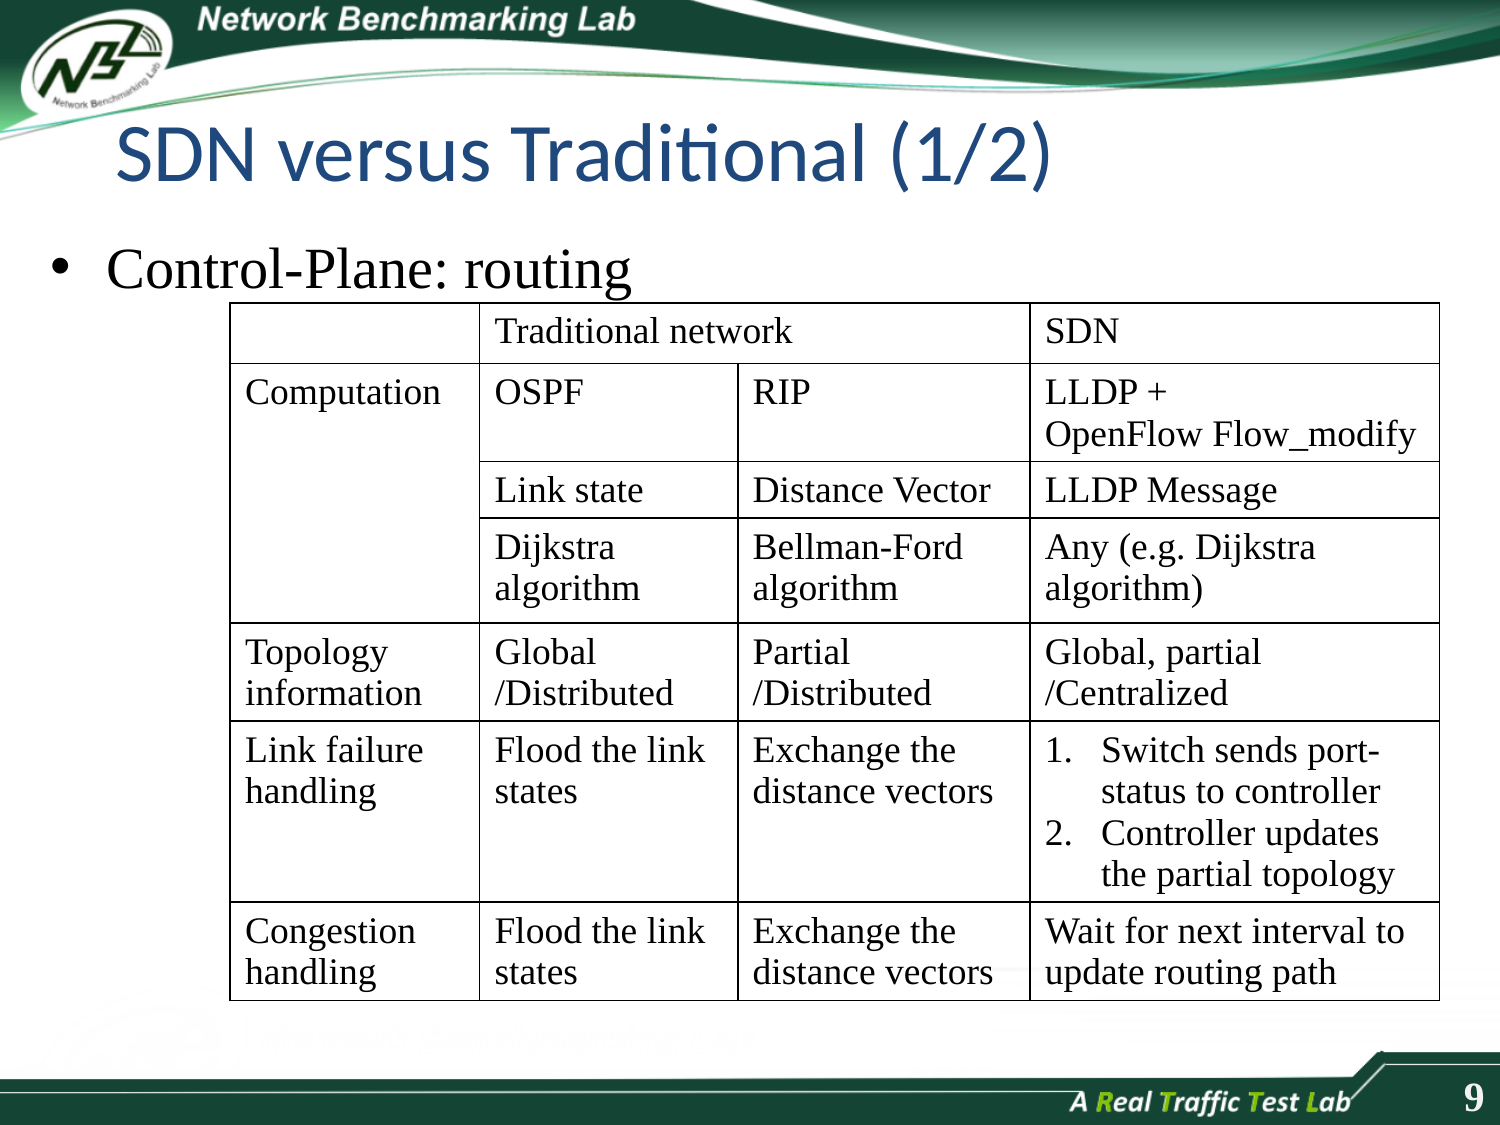

# SDN versus Traditional (1/2)
Control-Plane: routing
|  | Traditional network |  | SDN |
| --- | --- | --- | --- |
| Computation | OSPF | RIP | LLDP + OpenFlow Flow\_modify |
|  | Link state | Distance Vector | LLDP Message |
|  | Dijkstra algorithm | Bellman-Ford algorithm | Any (e.g. Dijkstra algorithm) |
| Topology information | Global /Distributed | Partial /Distributed | Global, partial /Centralized |
| Link failure handling | Flood the link states | Exchange the distance vectors | Switch sends port-status to controller Controller updates the partial topology |
| Congestion handling | Flood the link states | Exchange the distance vectors | Wait for next interval to update routing path |
9